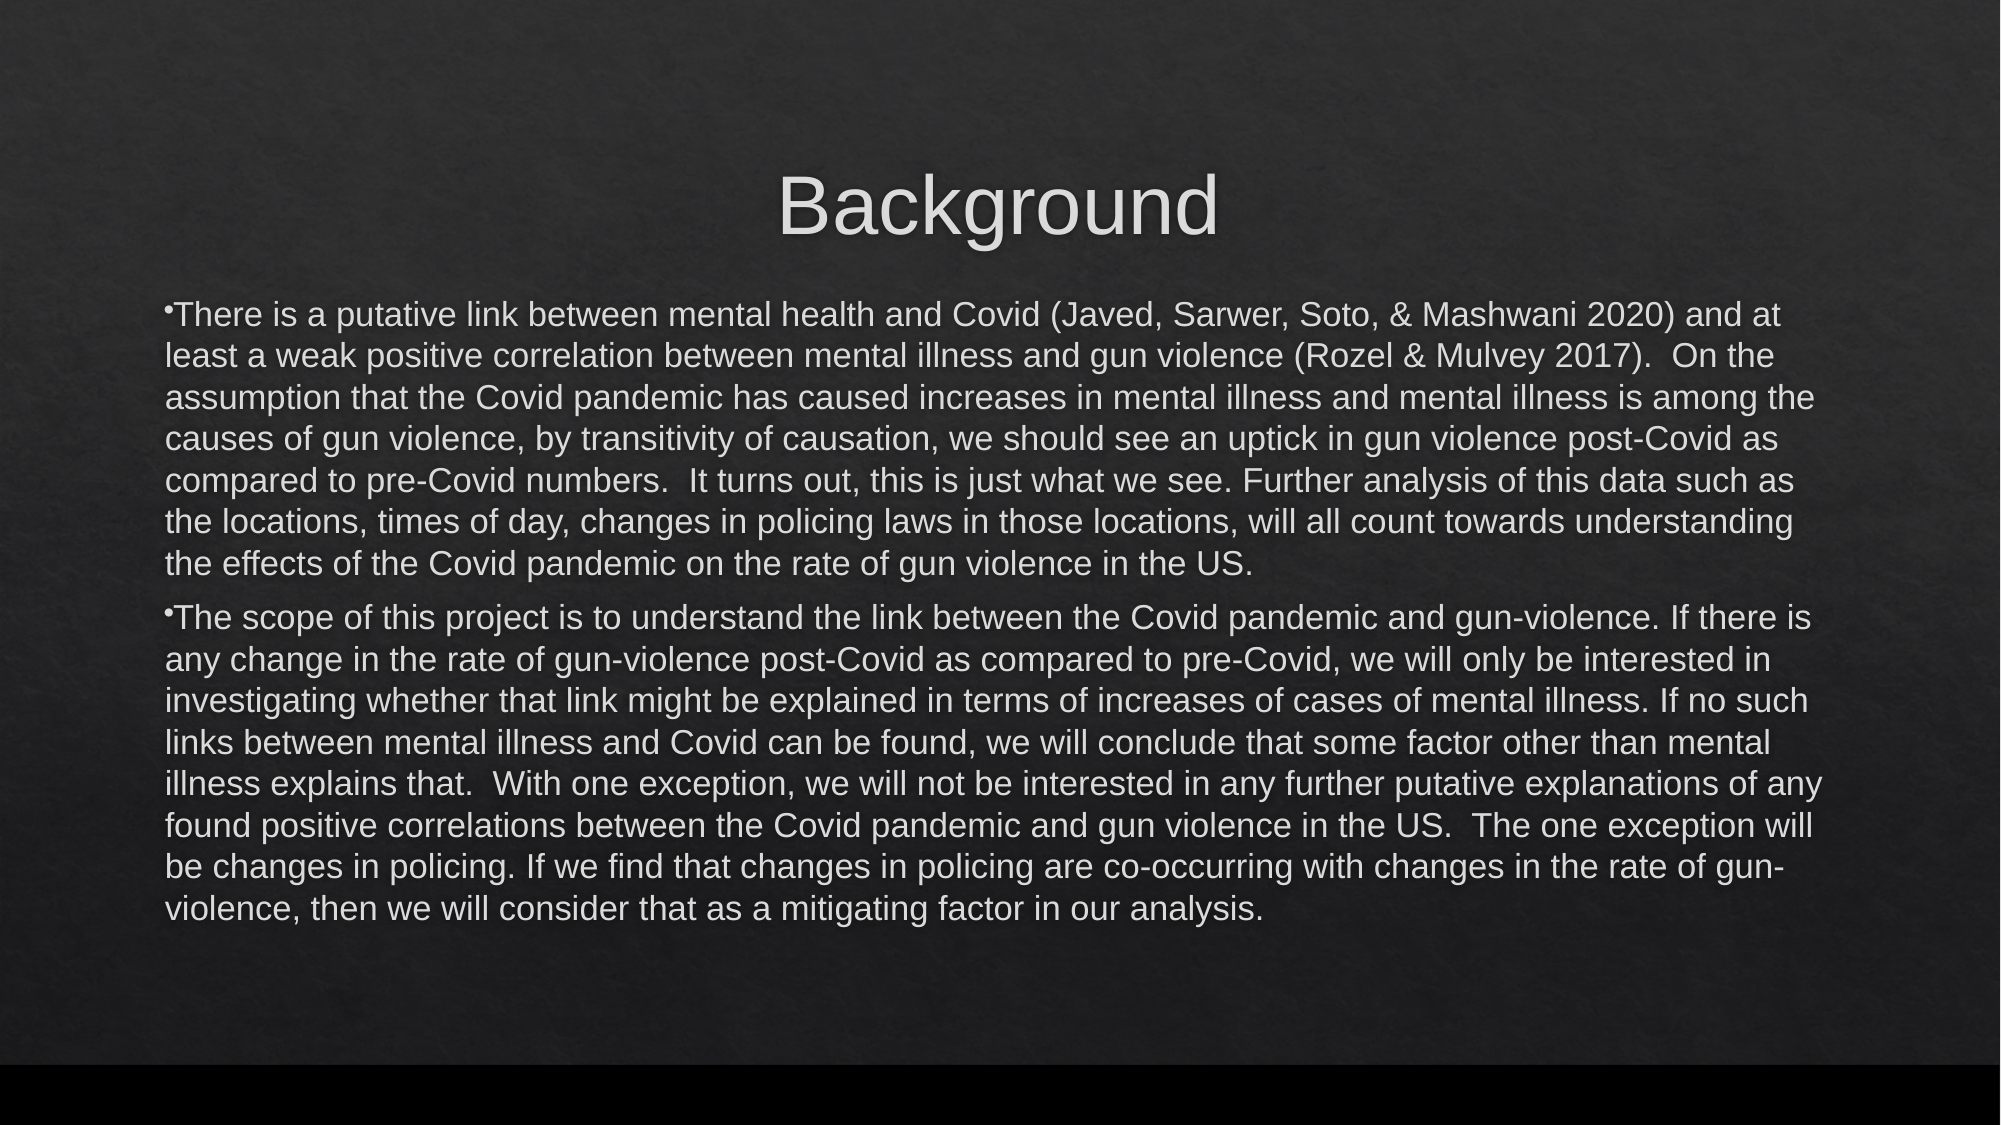

# Background
There is a putative link between mental health and Covid (Javed, Sarwer, Soto, & Mashwani 2020) and at least a weak positive correlation between mental illness and gun violence (Rozel & Mulvey 2017).  On the assumption that the Covid pandemic has caused increases in mental illness and mental illness is among the causes of gun violence, by transitivity of causation, we should see an uptick in gun violence post-Covid as compared to pre-Covid numbers.  It turns out, this is just what we see. Further analysis of this data such as the locations, times of day, changes in policing laws in those locations, will all count towards understanding the effects of the Covid pandemic on the rate of gun violence in the US.
The scope of this project is to understand the link between the Covid pandemic and gun-violence. If there is any change in the rate of gun-violence post-Covid as compared to pre-Covid, we will only be interested in investigating whether that link might be explained in terms of increases of cases of mental illness. If no such links between mental illness and Covid can be found, we will conclude that some factor other than mental illness explains that.  With one exception, we will not be interested in any further putative explanations of any found positive correlations between the Covid pandemic and gun violence in the US.  The one exception will be changes in policing. If we find that changes in policing are co-occurring with changes in the rate of gun-violence, then we will consider that as a mitigating factor in our analysis.